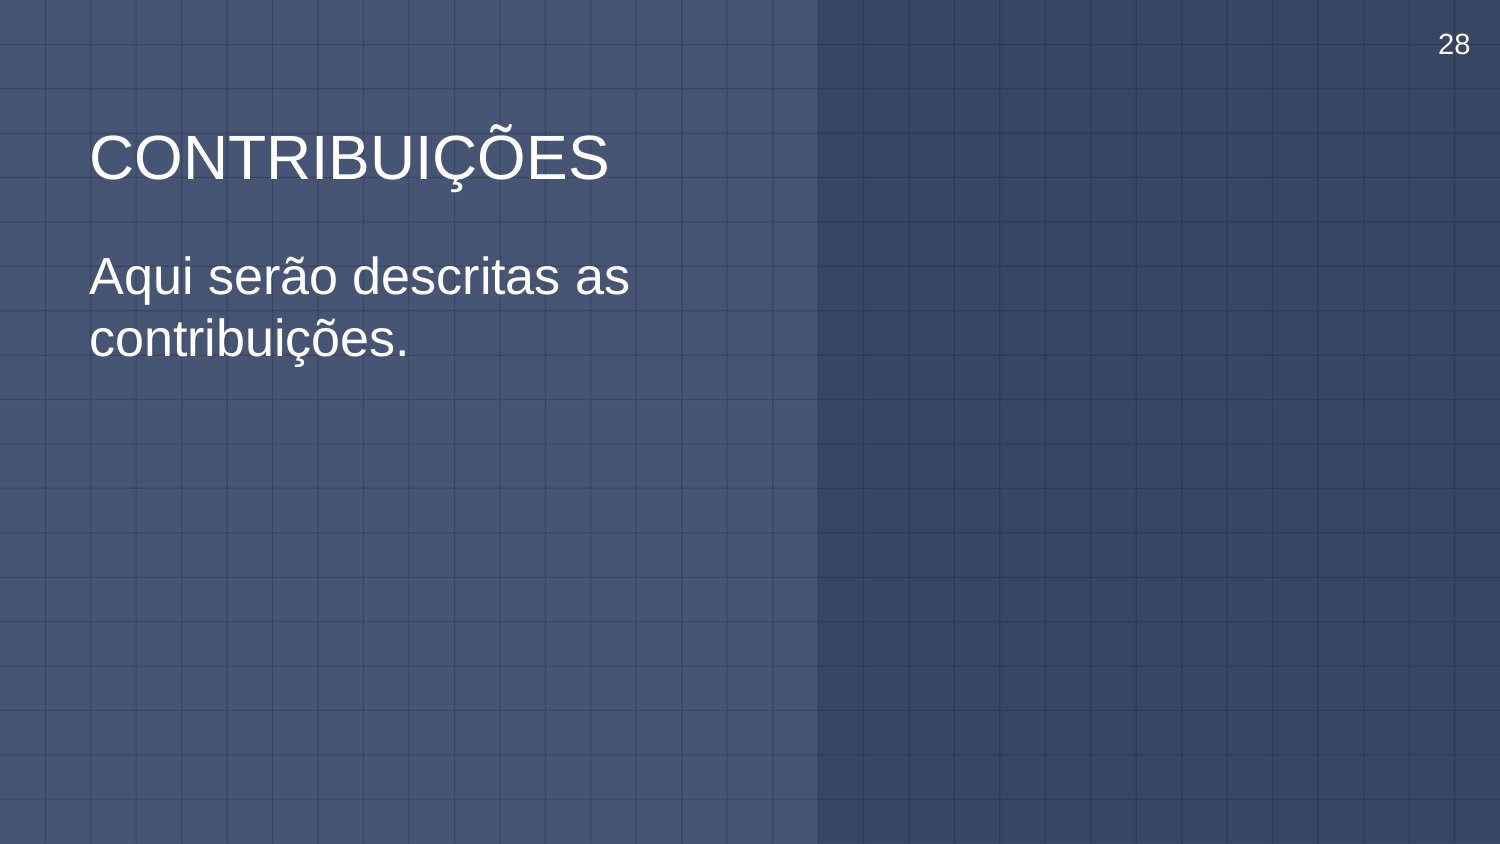

28
# CONTRIBUIÇÕES
Aqui serão descritas as contribuições.